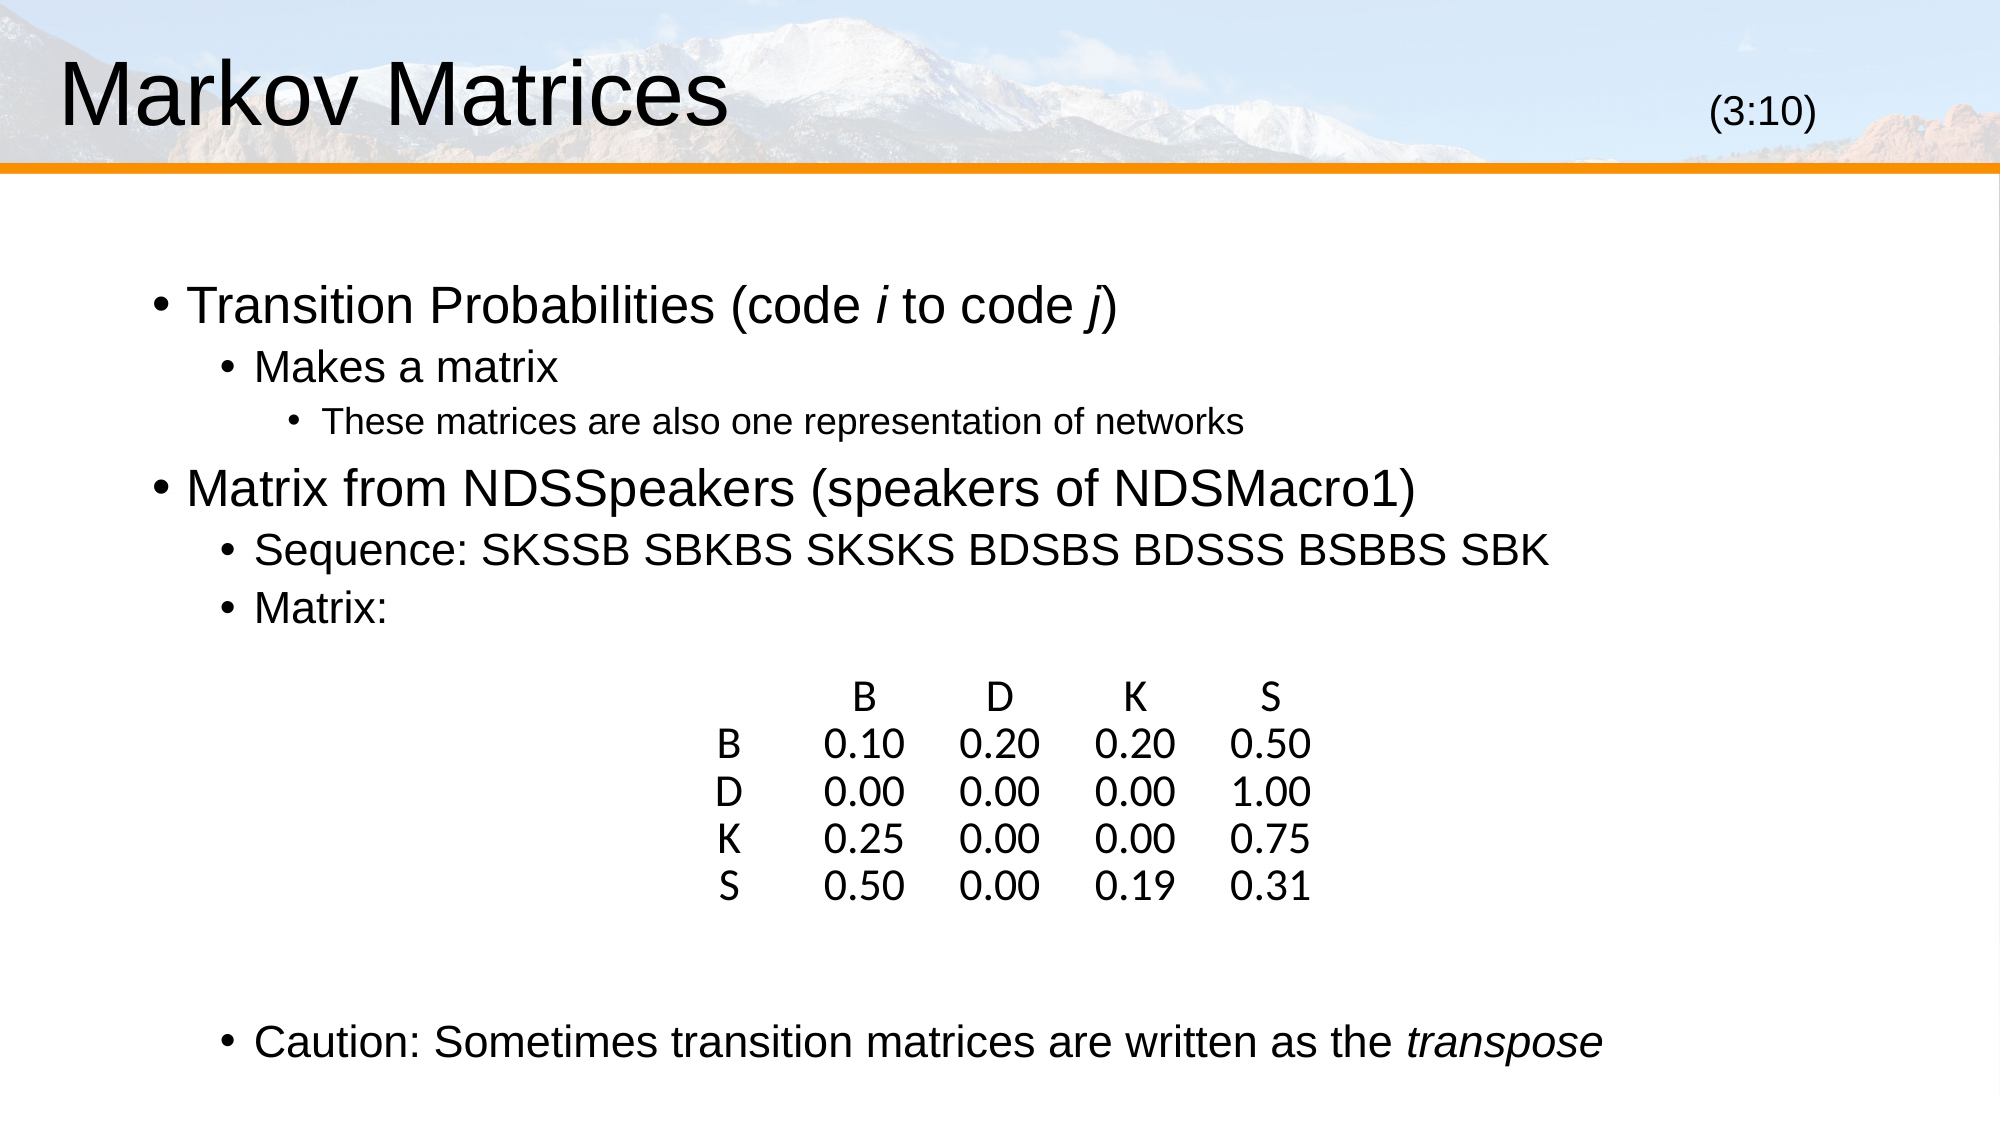

# Markov Matrices							(3:10)
Transition Probabilities (code i to code j)
Makes a matrix
These matrices are also one representation of networks
Matrix from NDSSpeakers (speakers of NDSMacro1)
Sequence: SKSSB SBKBS SKSKS BDSBS BDSSS BSBBS SBK
Matrix:

Caution: Sometimes transition matrices are written as the transpose

|  | B | D | K | S |
| --- | --- | --- | --- | --- |
| B | 0.10 | 0.20 | 0.20 | 0.50 |
| D | 0.00 | 0.00 | 0.00 | 1.00 |
| K | 0.25 | 0.00 | 0.00 | 0.75 |
| S | 0.50 | 0.00 | 0.19 | 0.31 |